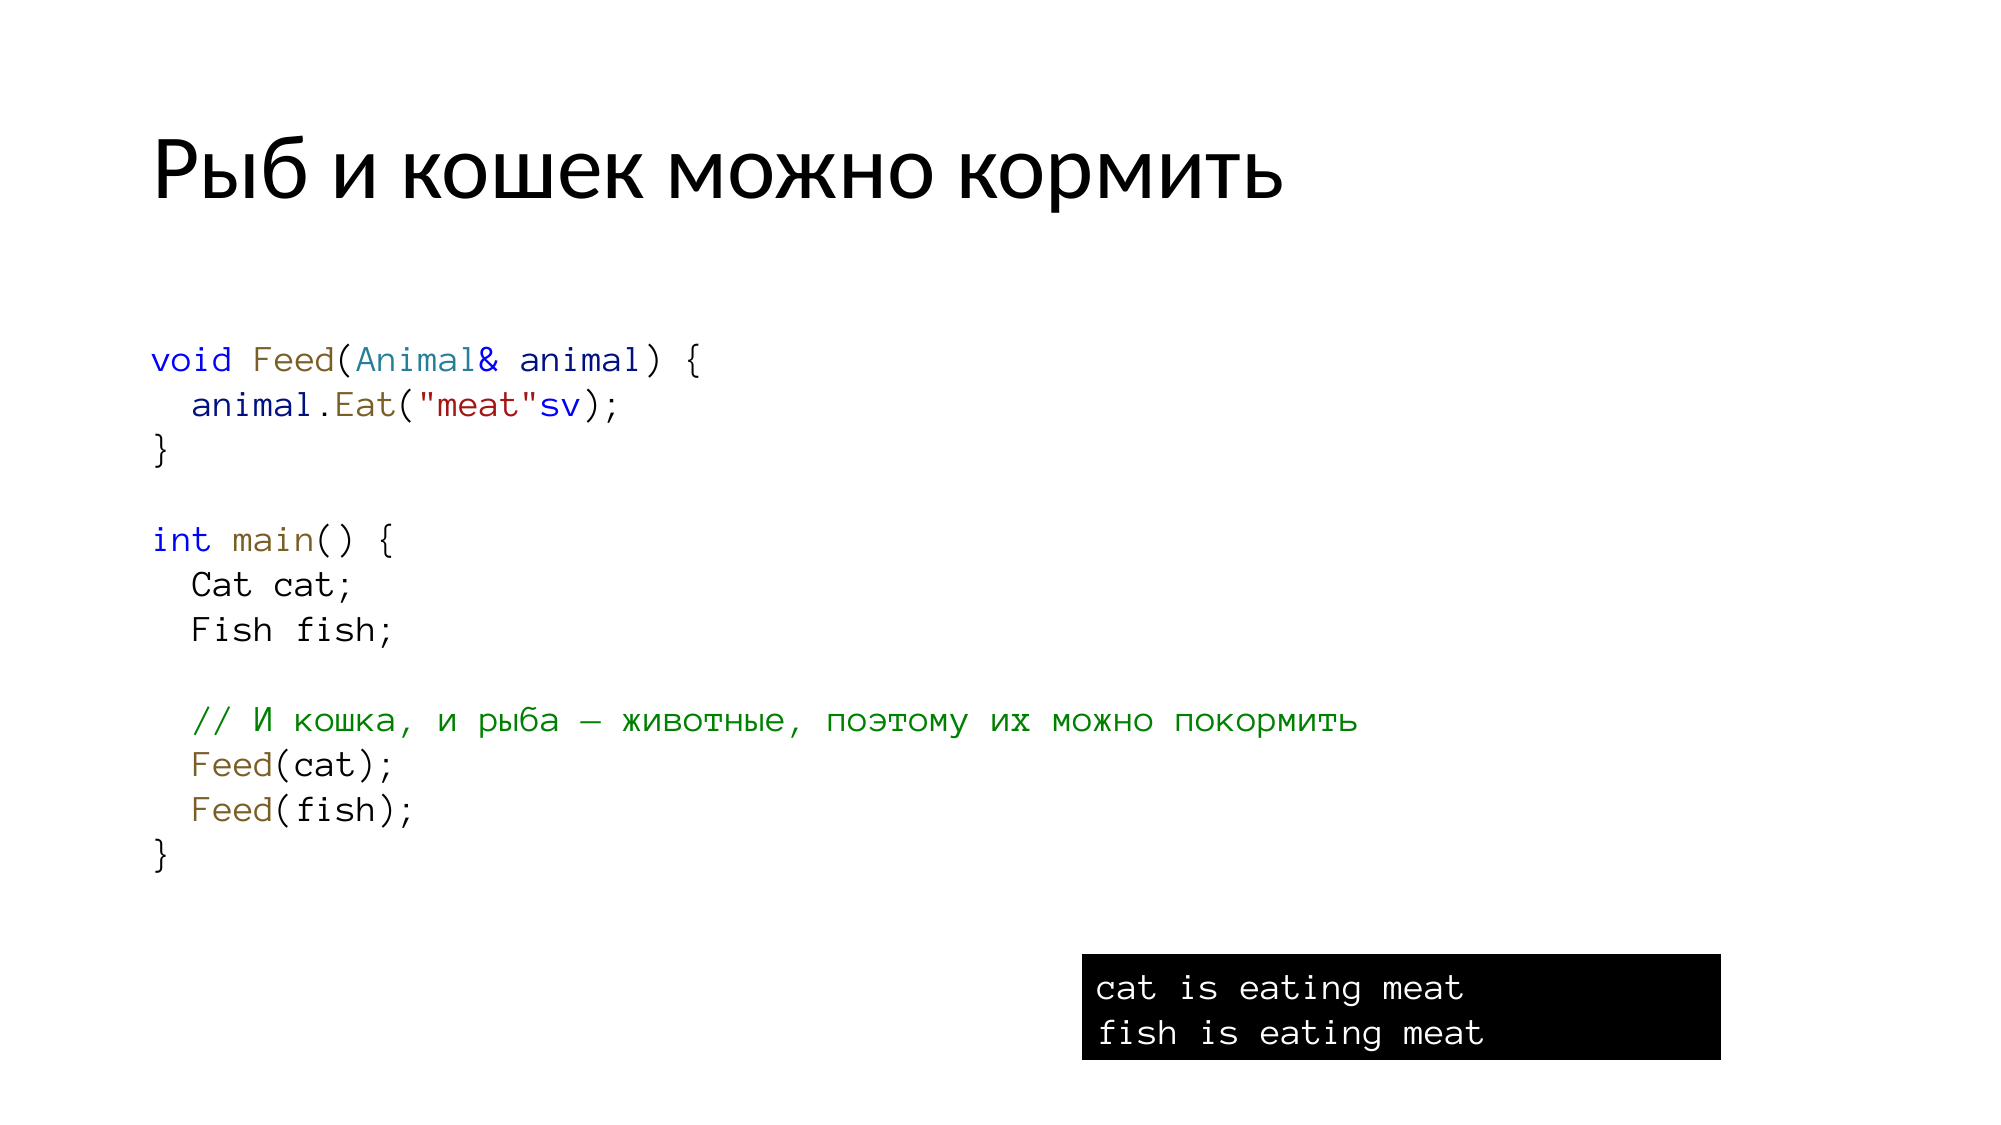

# Рыб и кошек можно кормить
void Feed(Animal& animal) {
  animal.Eat("meat"sv);
}
int main() {
  Cat cat;
  Fish fish;
  // И кошка, и рыба — животные, поэтому их можно покормить
  Feed(cat);
  Feed(fish);
}
cat is eating meat
fish is eating meat